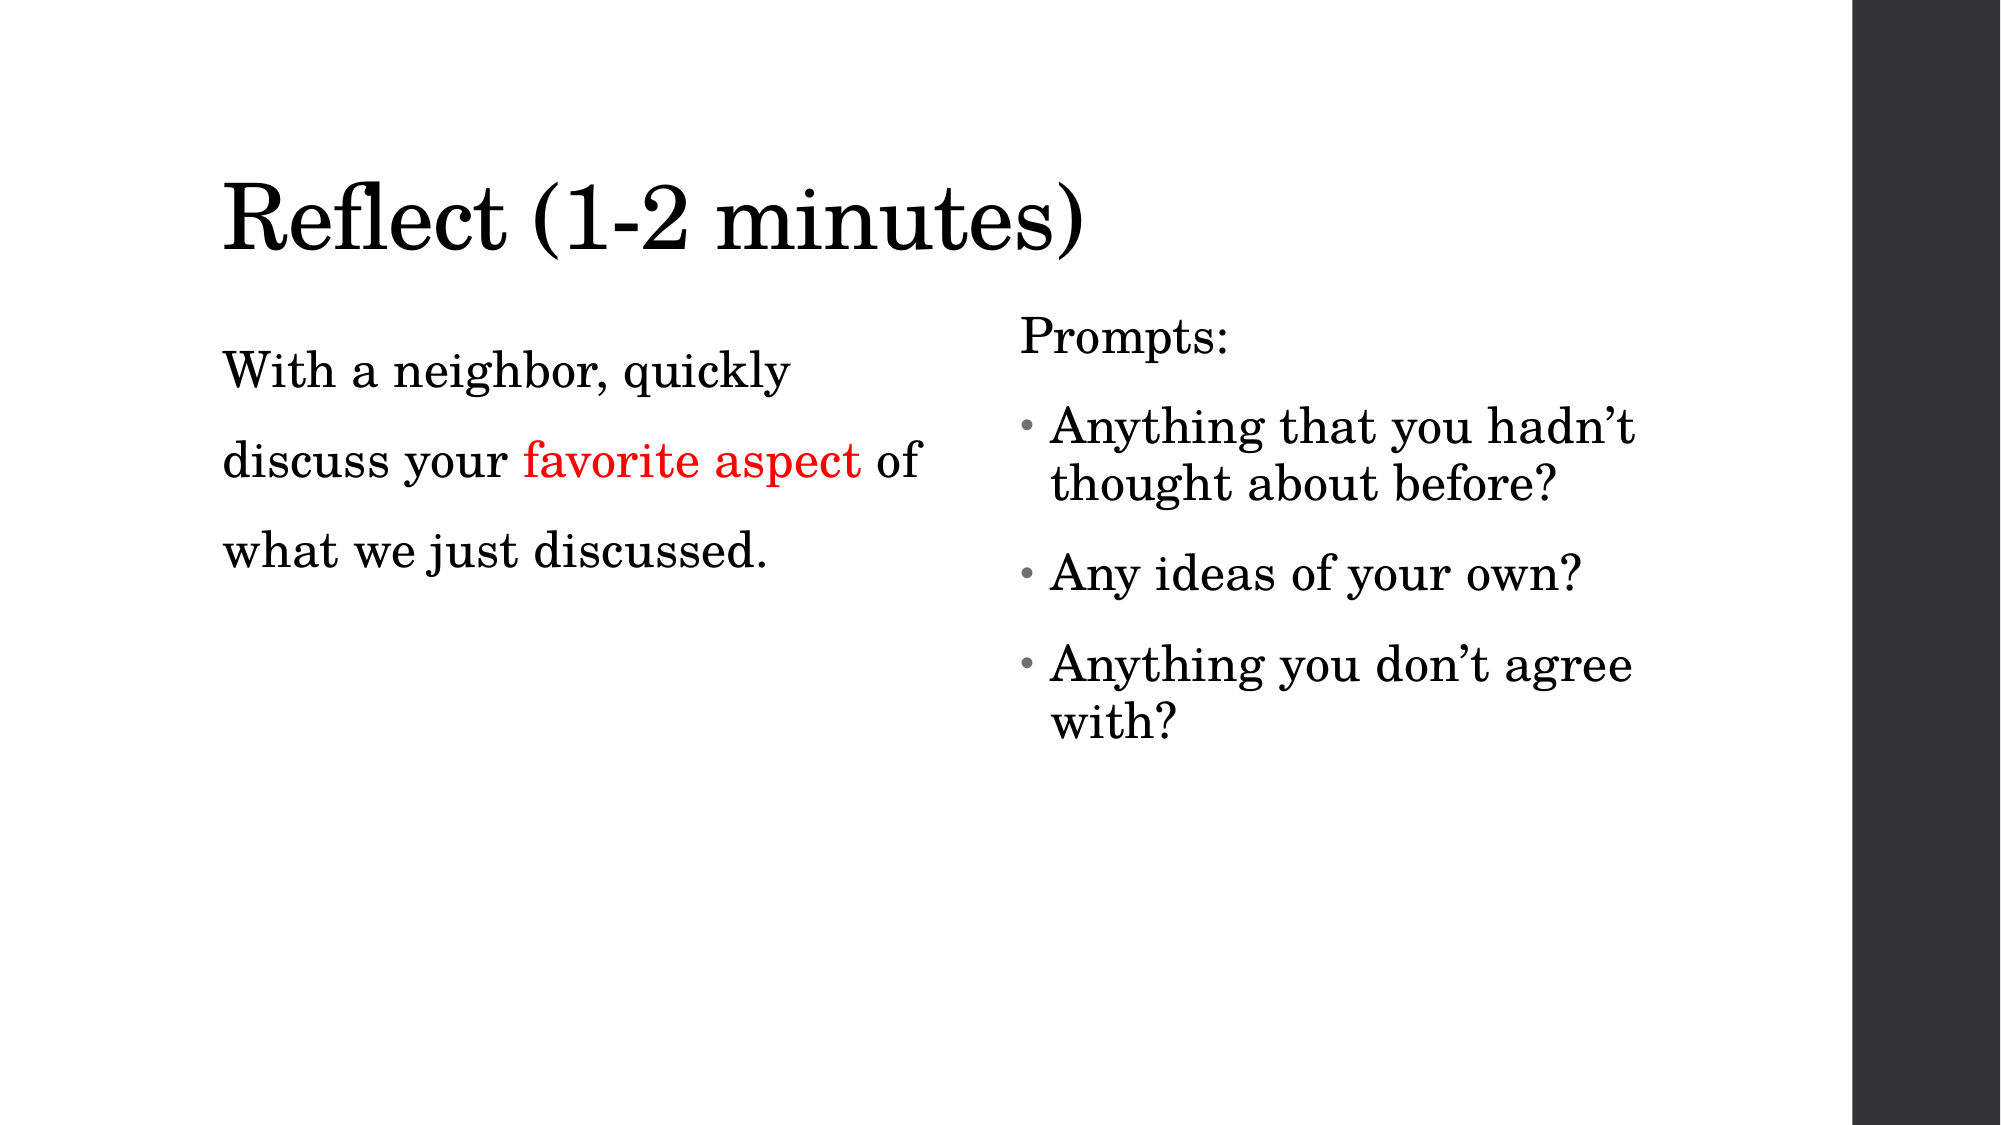

# Reflect (1-2 minutes)
With a neighbor, quickly discuss your favorite aspect of what we just discussed.

Prompts:
Anything that you hadn’t thought about before?
Any ideas of your own?
Anything you don’t agree with?